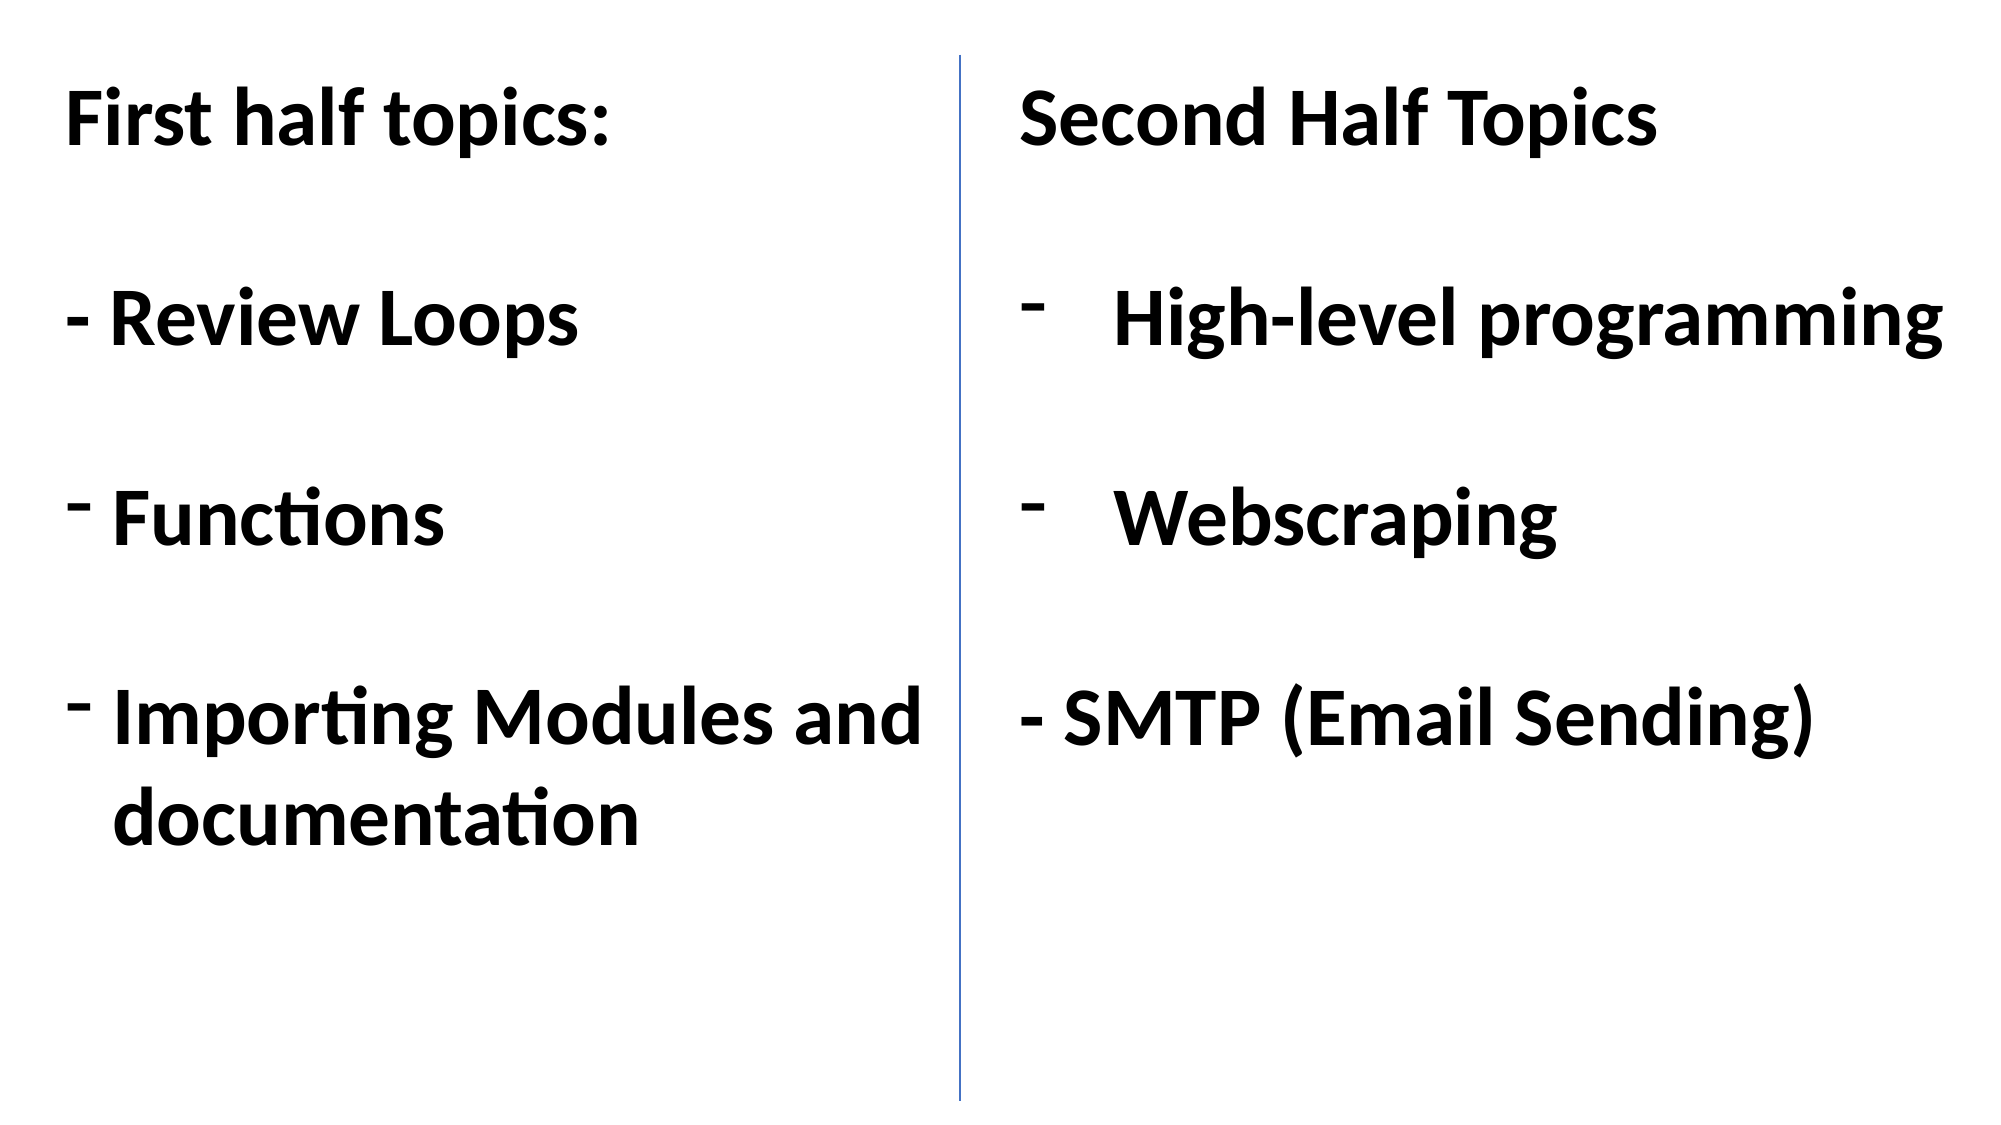

First half topics:

- Review Loops

Functions

Importing Modules and documentation
Second Half Topics

High-level programming

Webscraping

- SMTP (Email Sending)